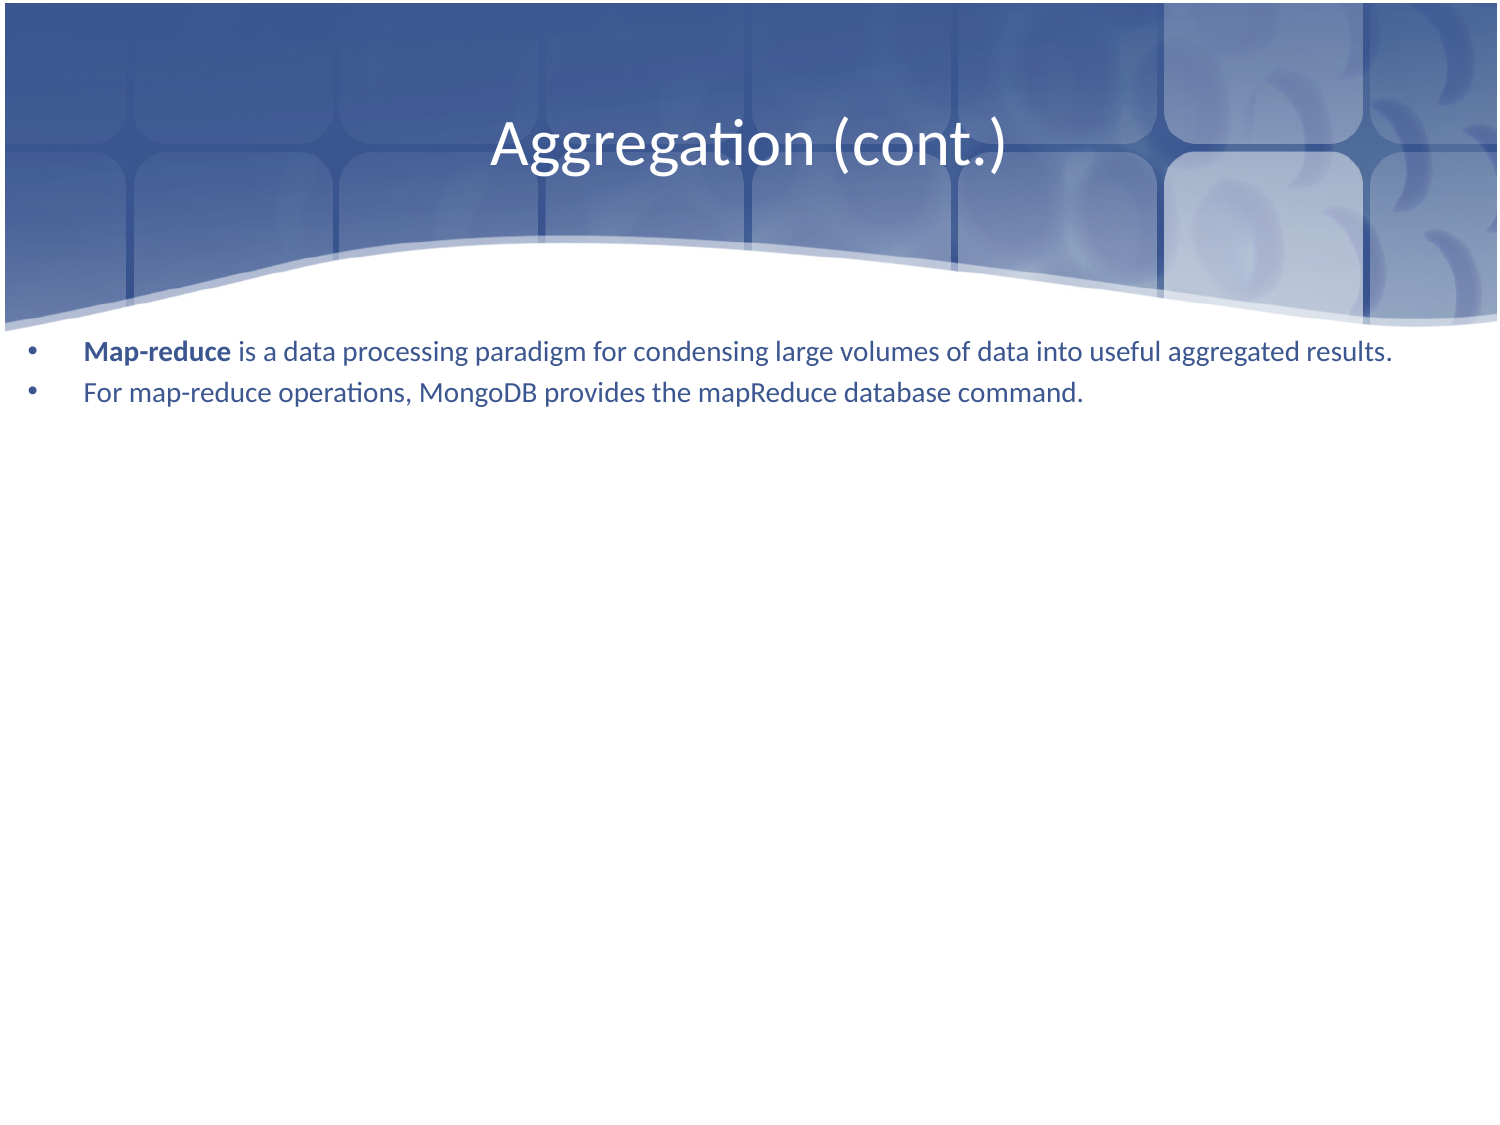

# Aggregation (cont.)
Map-reduce is a data processing paradigm for condensing large volumes of data into useful aggregated results.
For map-reduce operations, MongoDB provides the mapReduce database command.